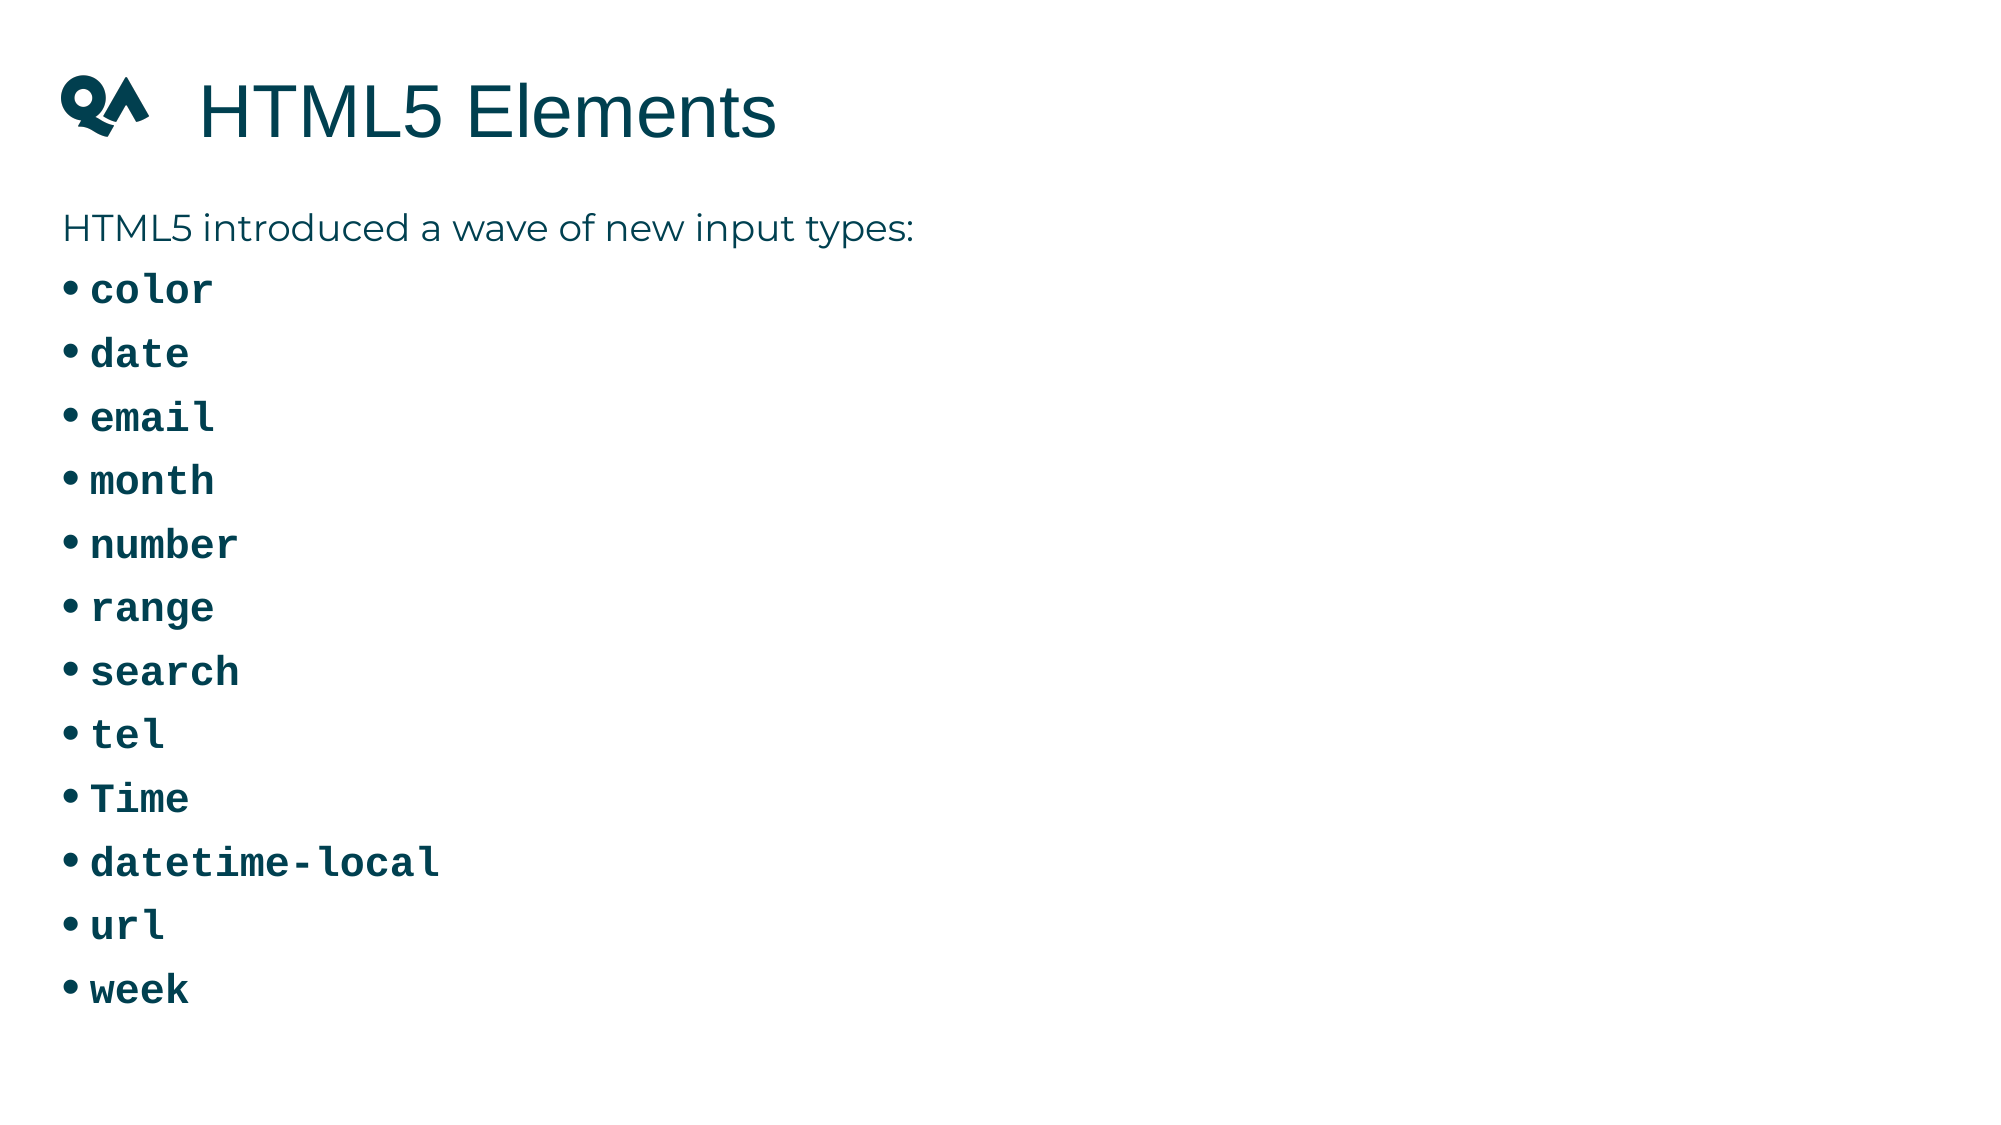

HTML5 Elements
HTML5 introduced a wave of new input types:
color
date
email
month
number
range
search
tel
Time
datetime-local
url
week